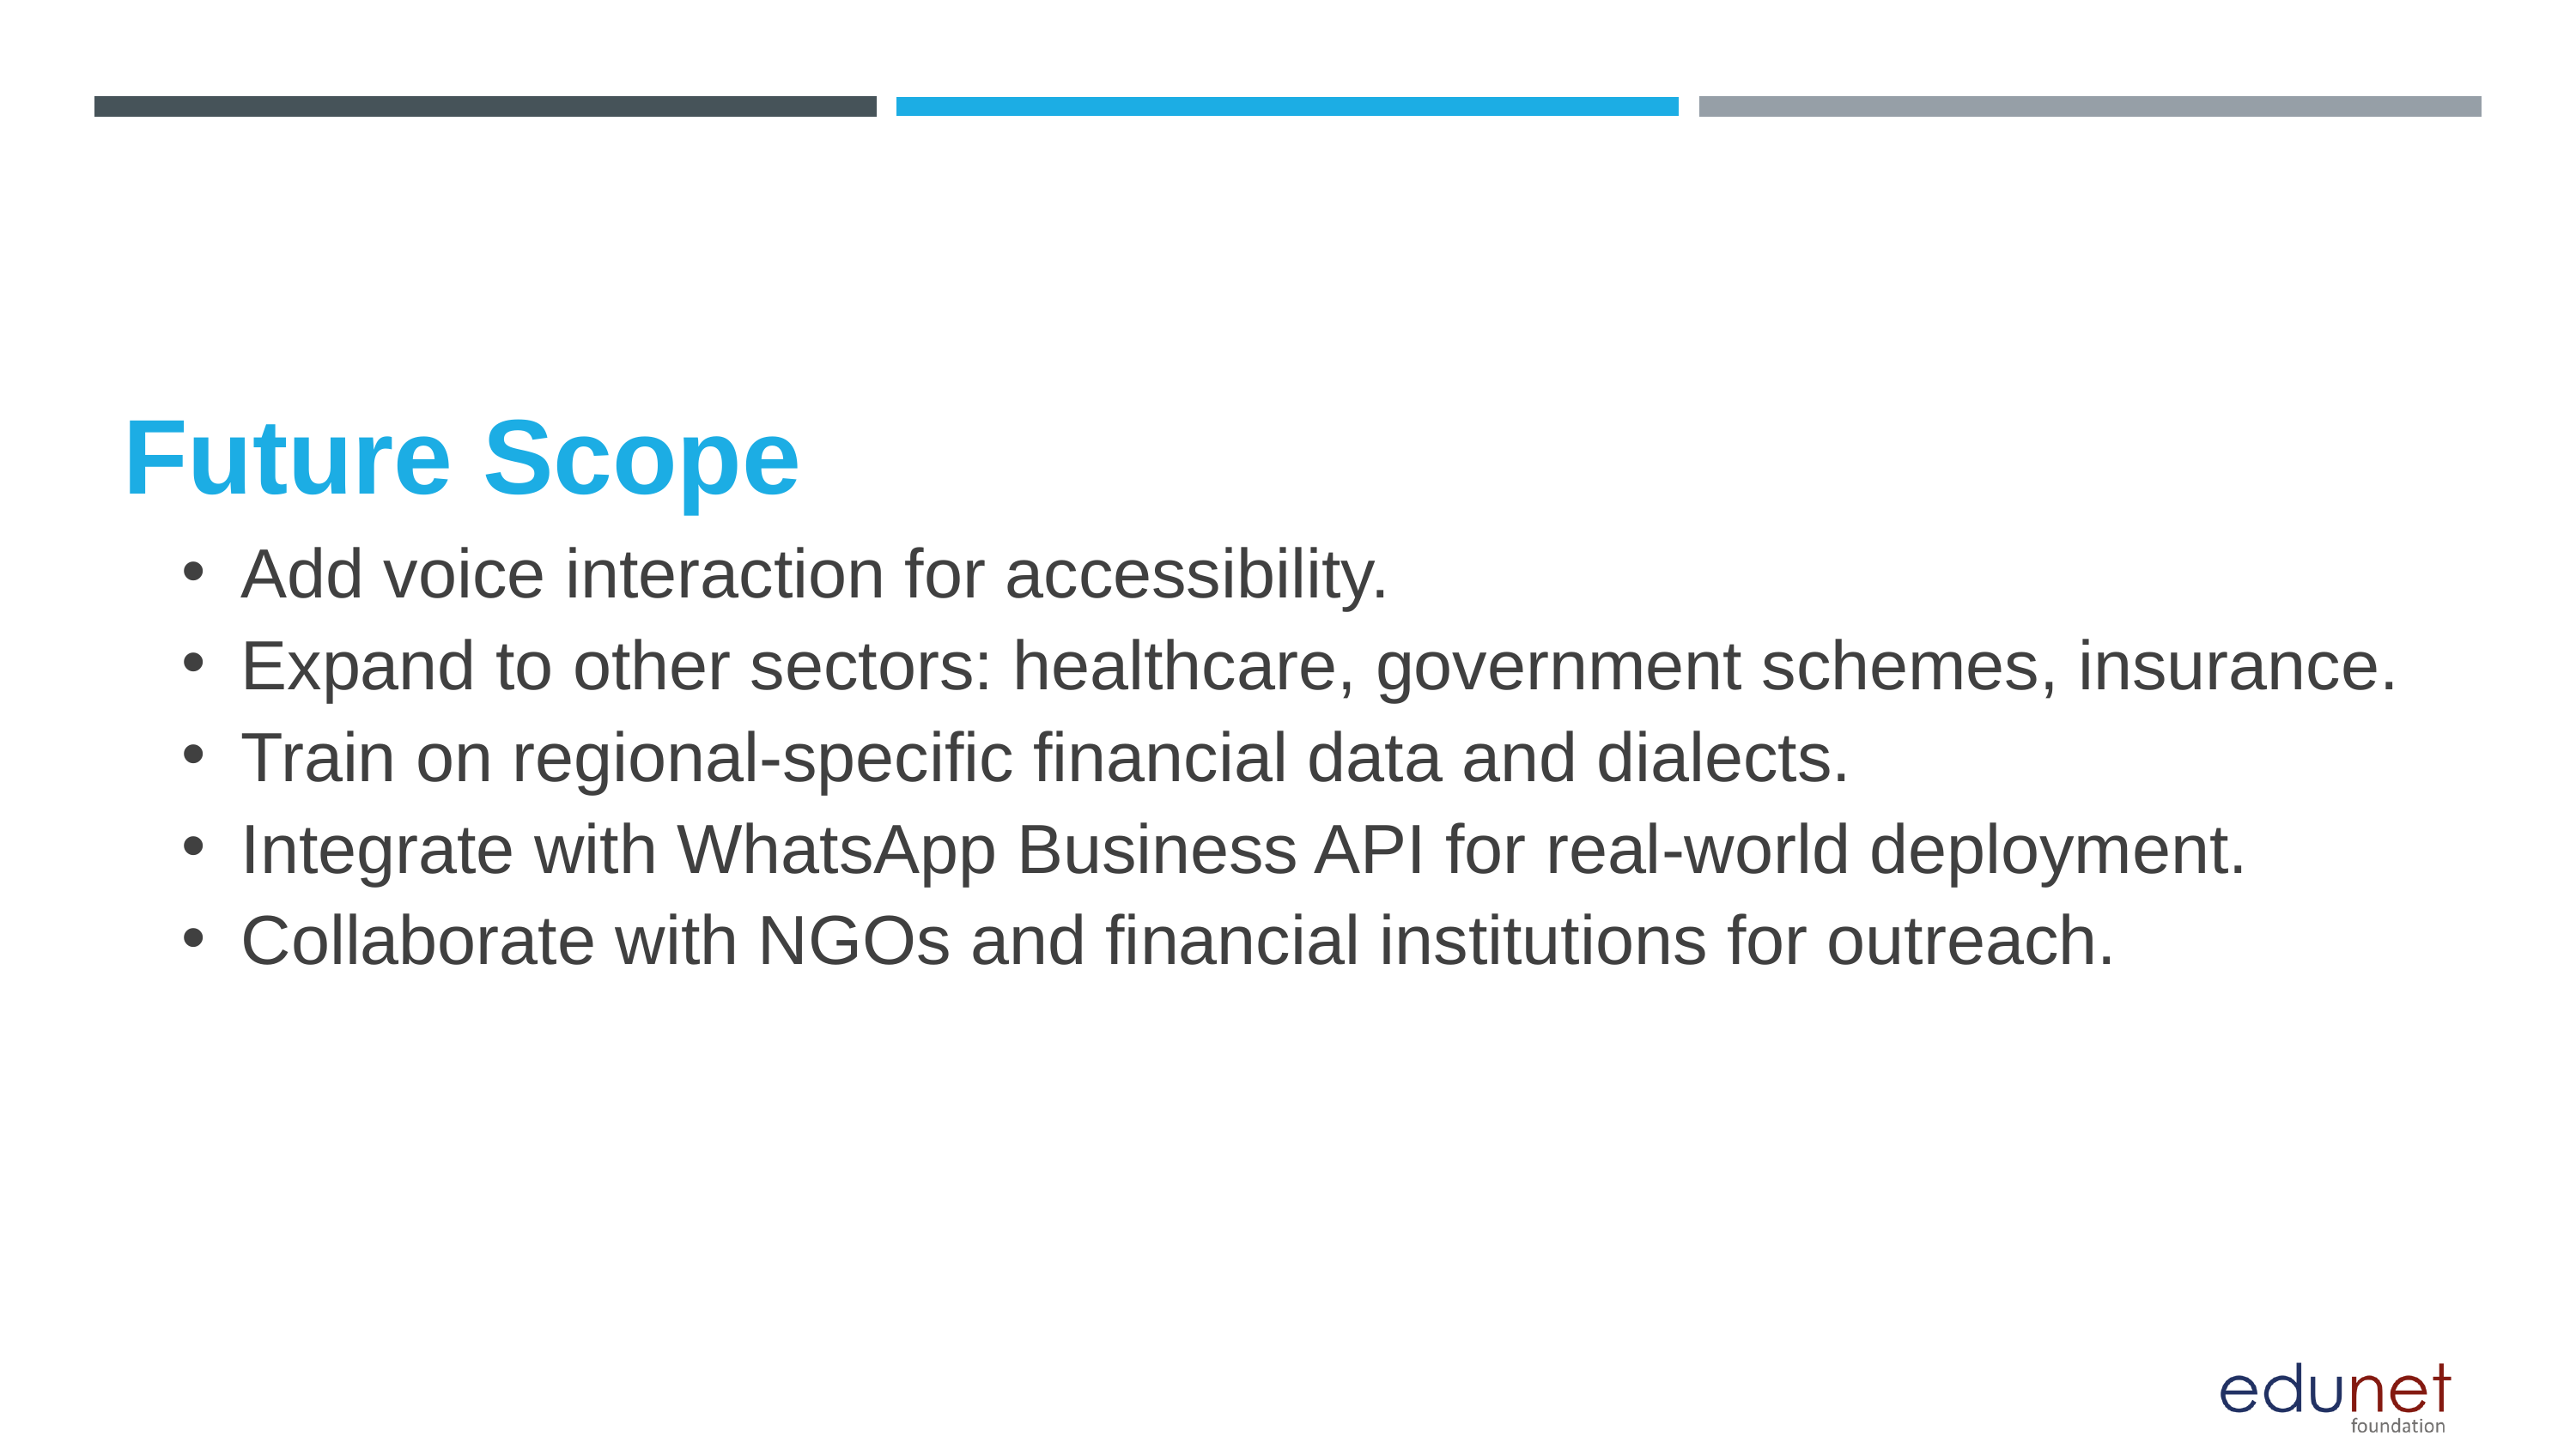

Future Scope

Add voice interaction for accessibility.
Expand to other sectors: healthcare, government schemes, insurance.
Train on regional-specific financial data and dialects.
Integrate with WhatsApp Business API for real-world deployment.
Collaborate with NGOs and financial institutions for outreach.